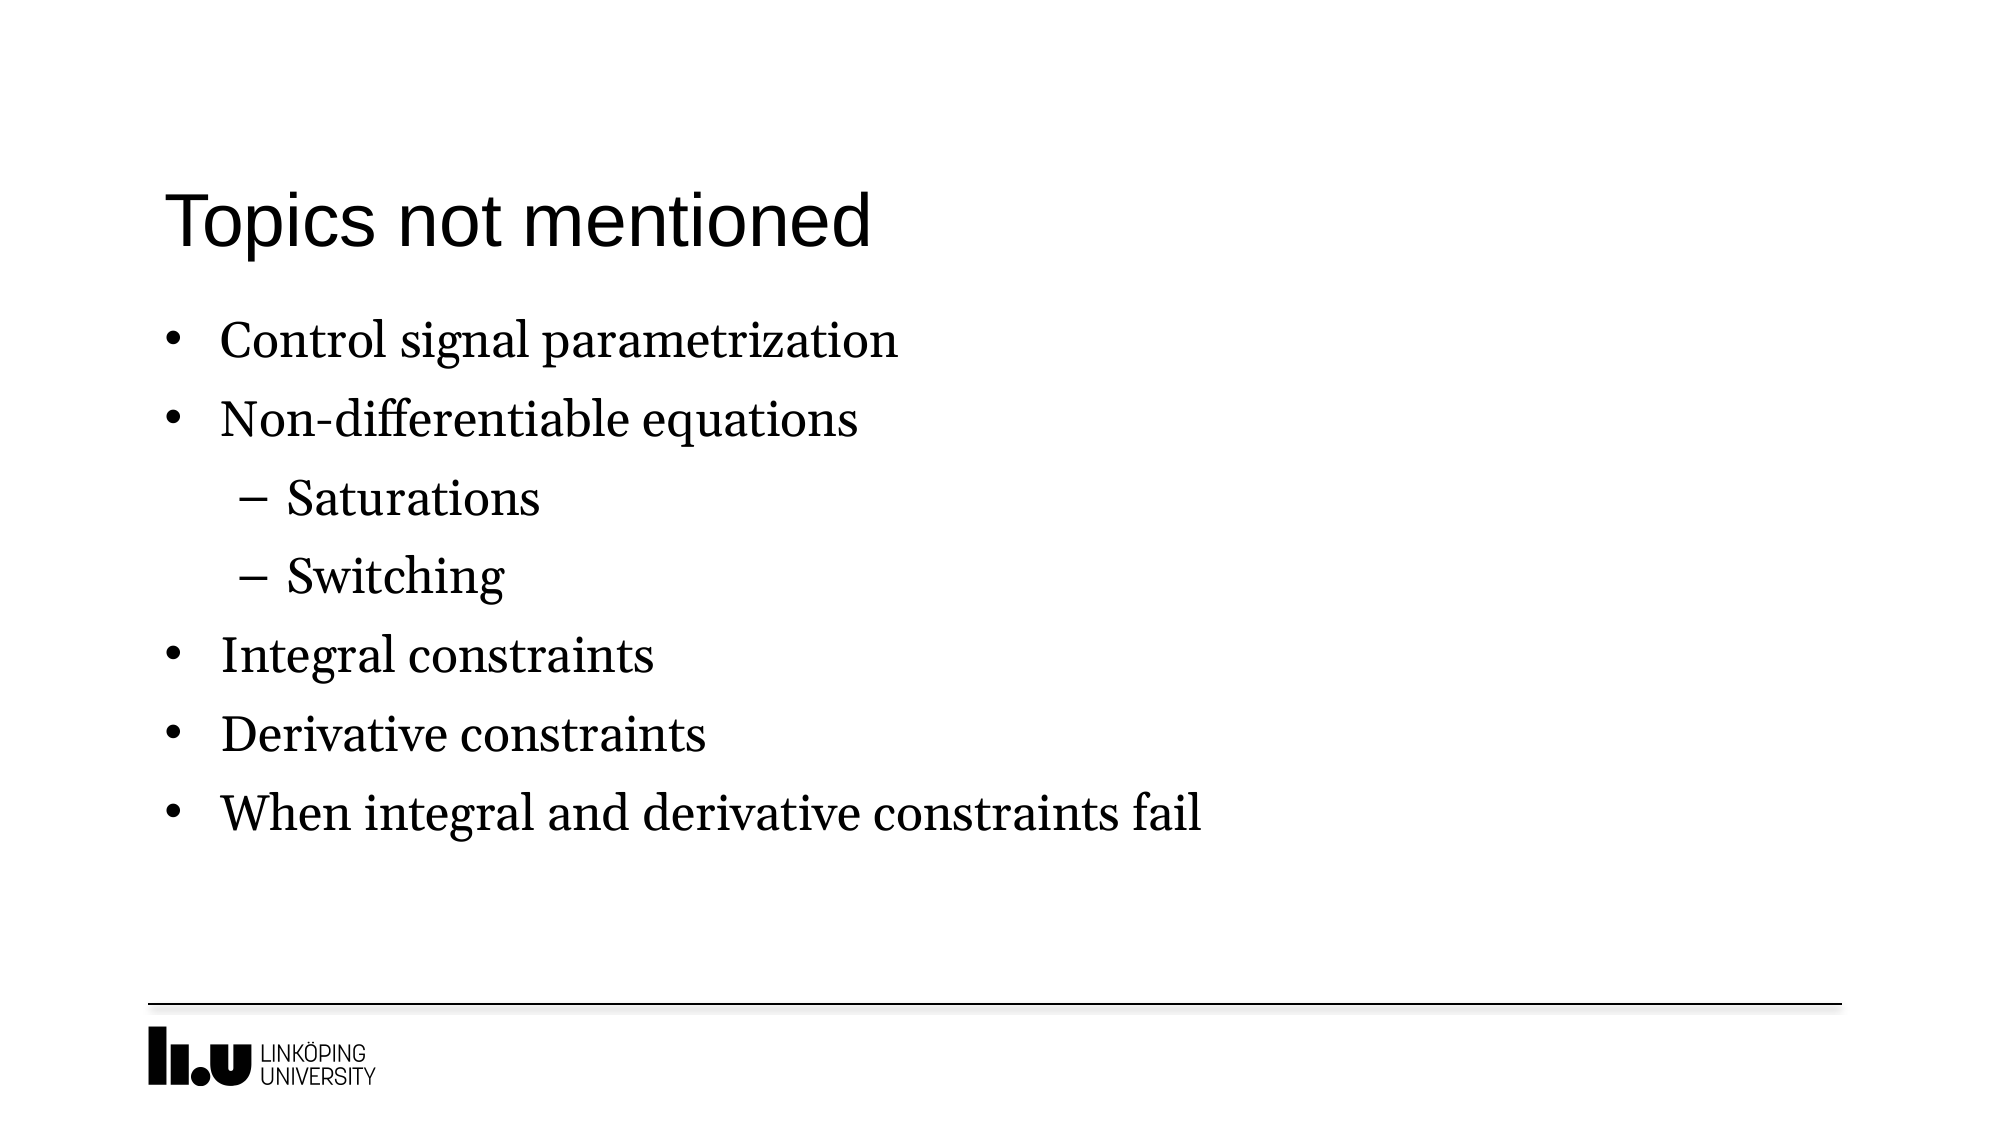

# Topics not mentioned
Control signal parametrization
Non-differentiable equations
Saturations
Switching
Integral constraints
Derivative constraints
When integral and derivative constraints fail